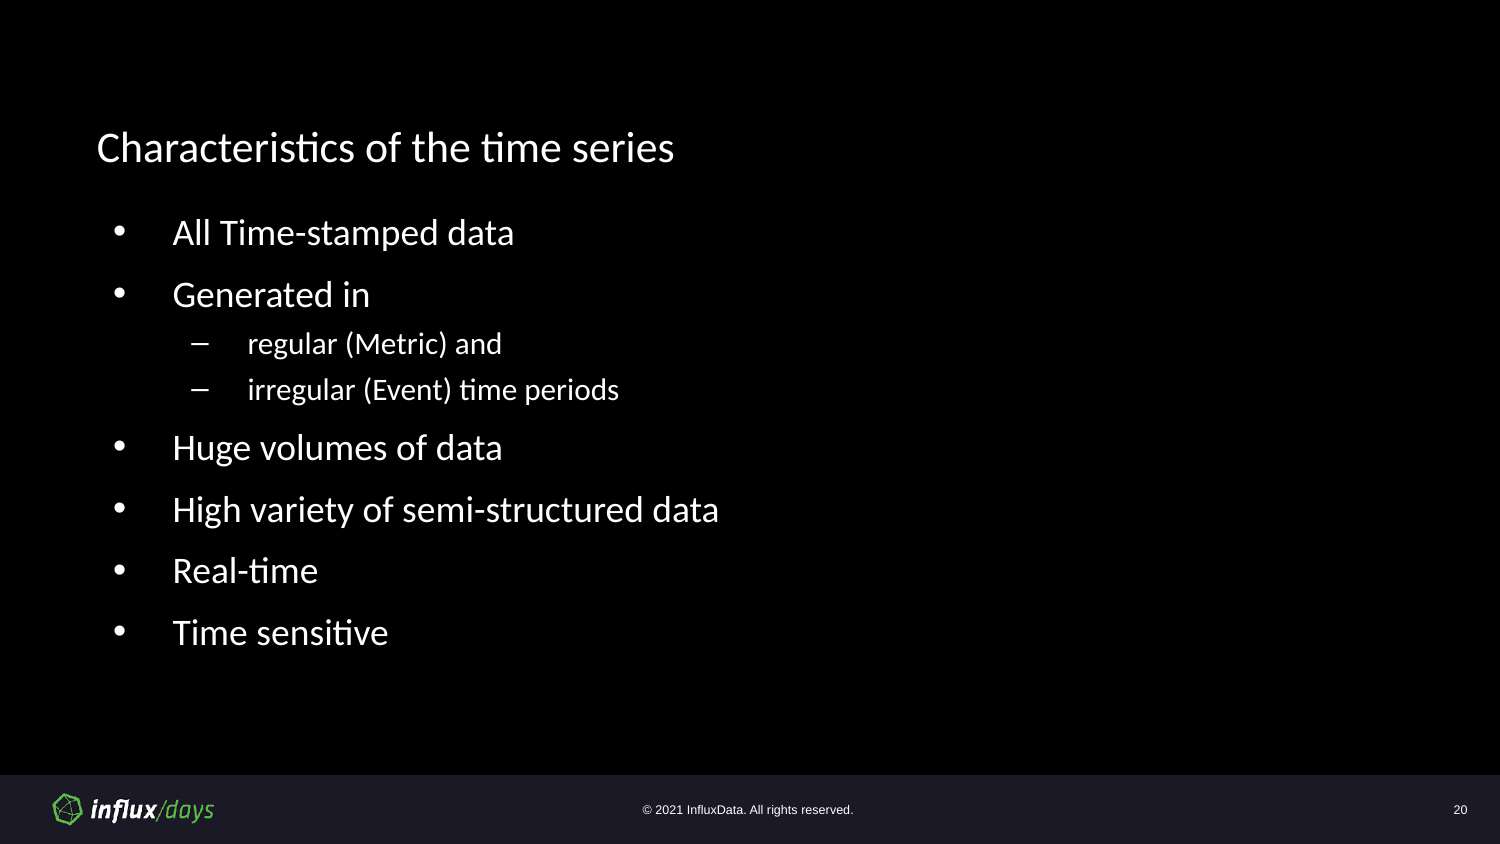

# Characteristics of the time series
All Time-stamped data
Generated in
regular (Metric) and
irregular (Event) time periods
Huge volumes of data
High variety of semi-structured data
Real-time
Time sensitive
20